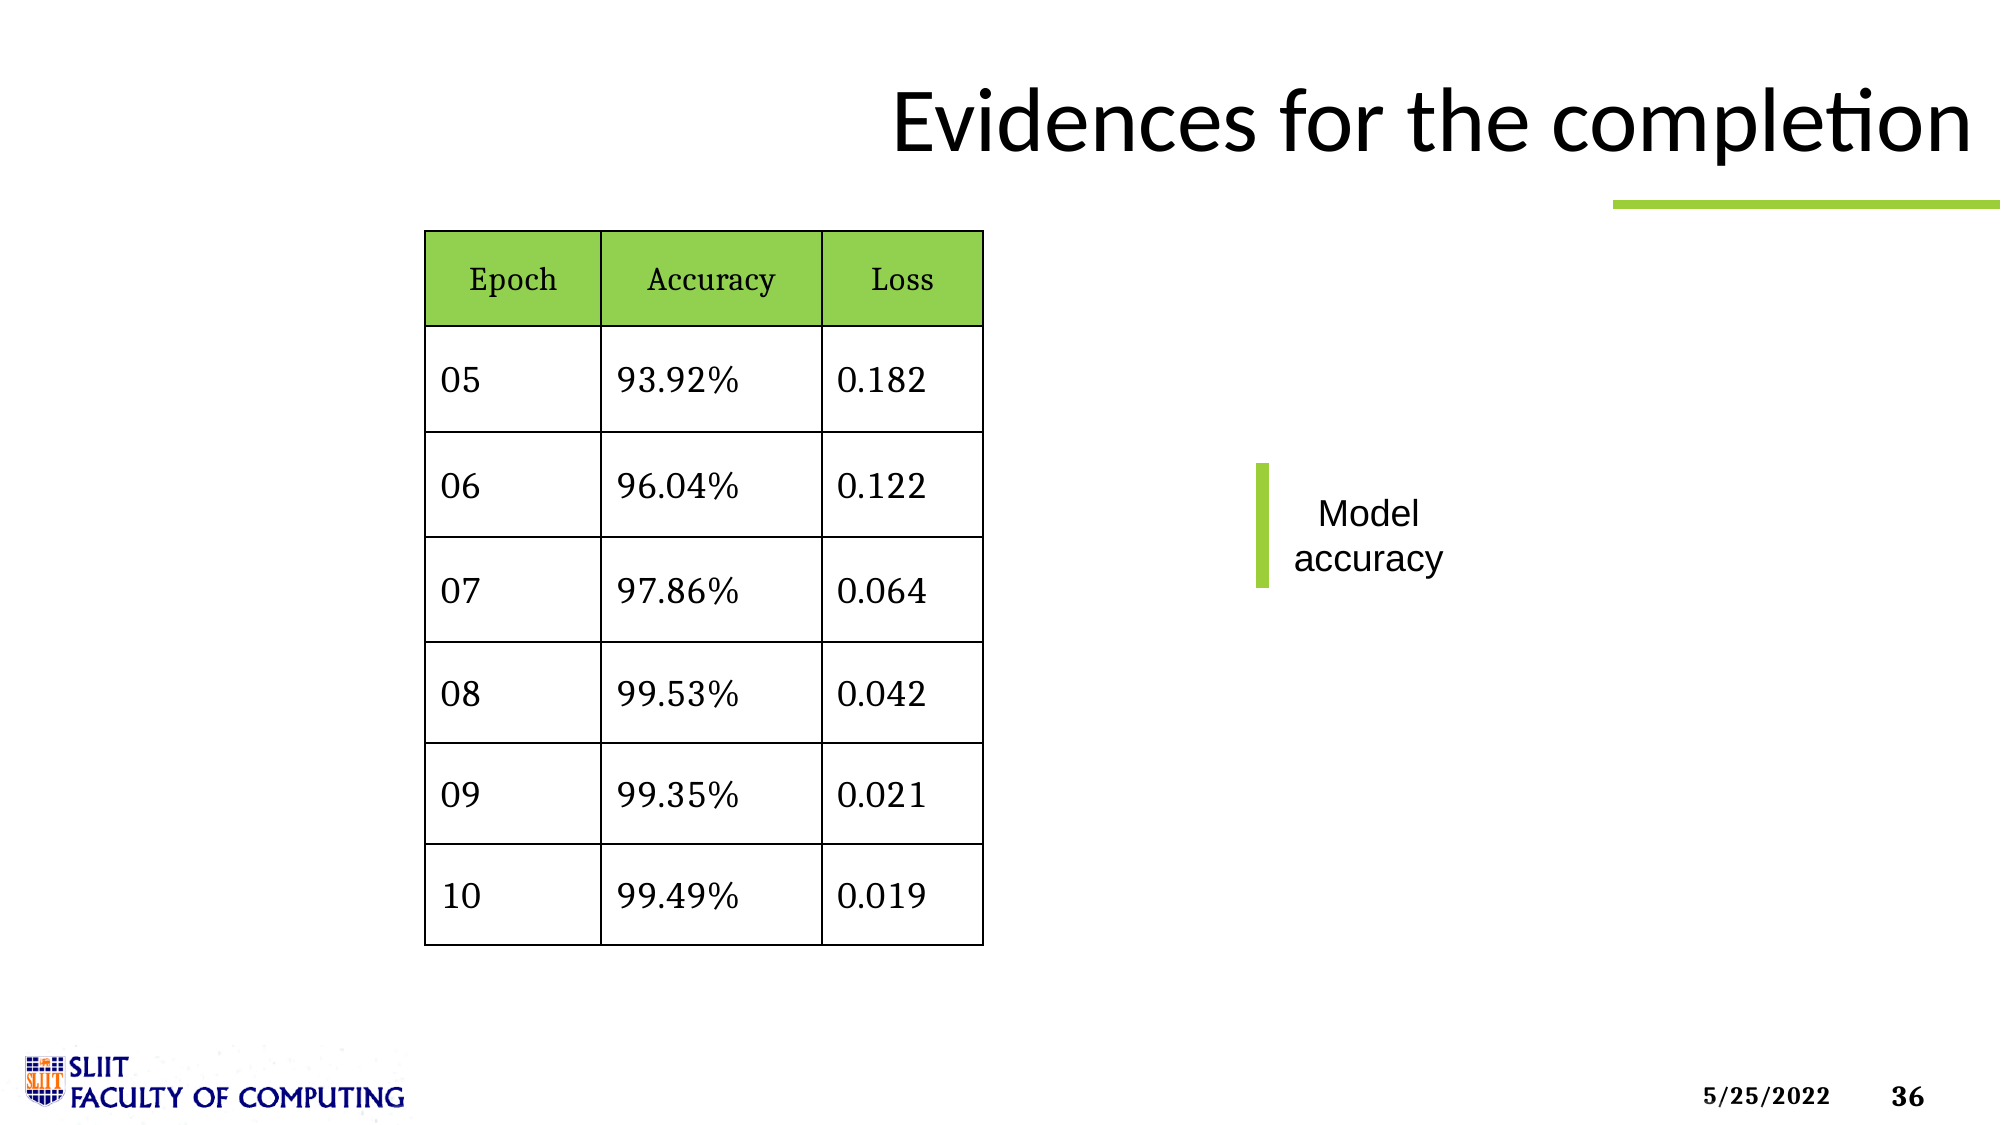

# Evidences for the completion
| Epoch | Accuracy | Loss |
| --- | --- | --- |
| 05 | 93.92% | 0.182 |
| 06 | 96.04% | 0.122 |
| 07 | 97.86% | 0.064 |
| 08 | 99.53% | 0.042 |
| 09 | 99.35% | 0.021 |
| 10 | 99.49% | 0.019 |
Model accuracy